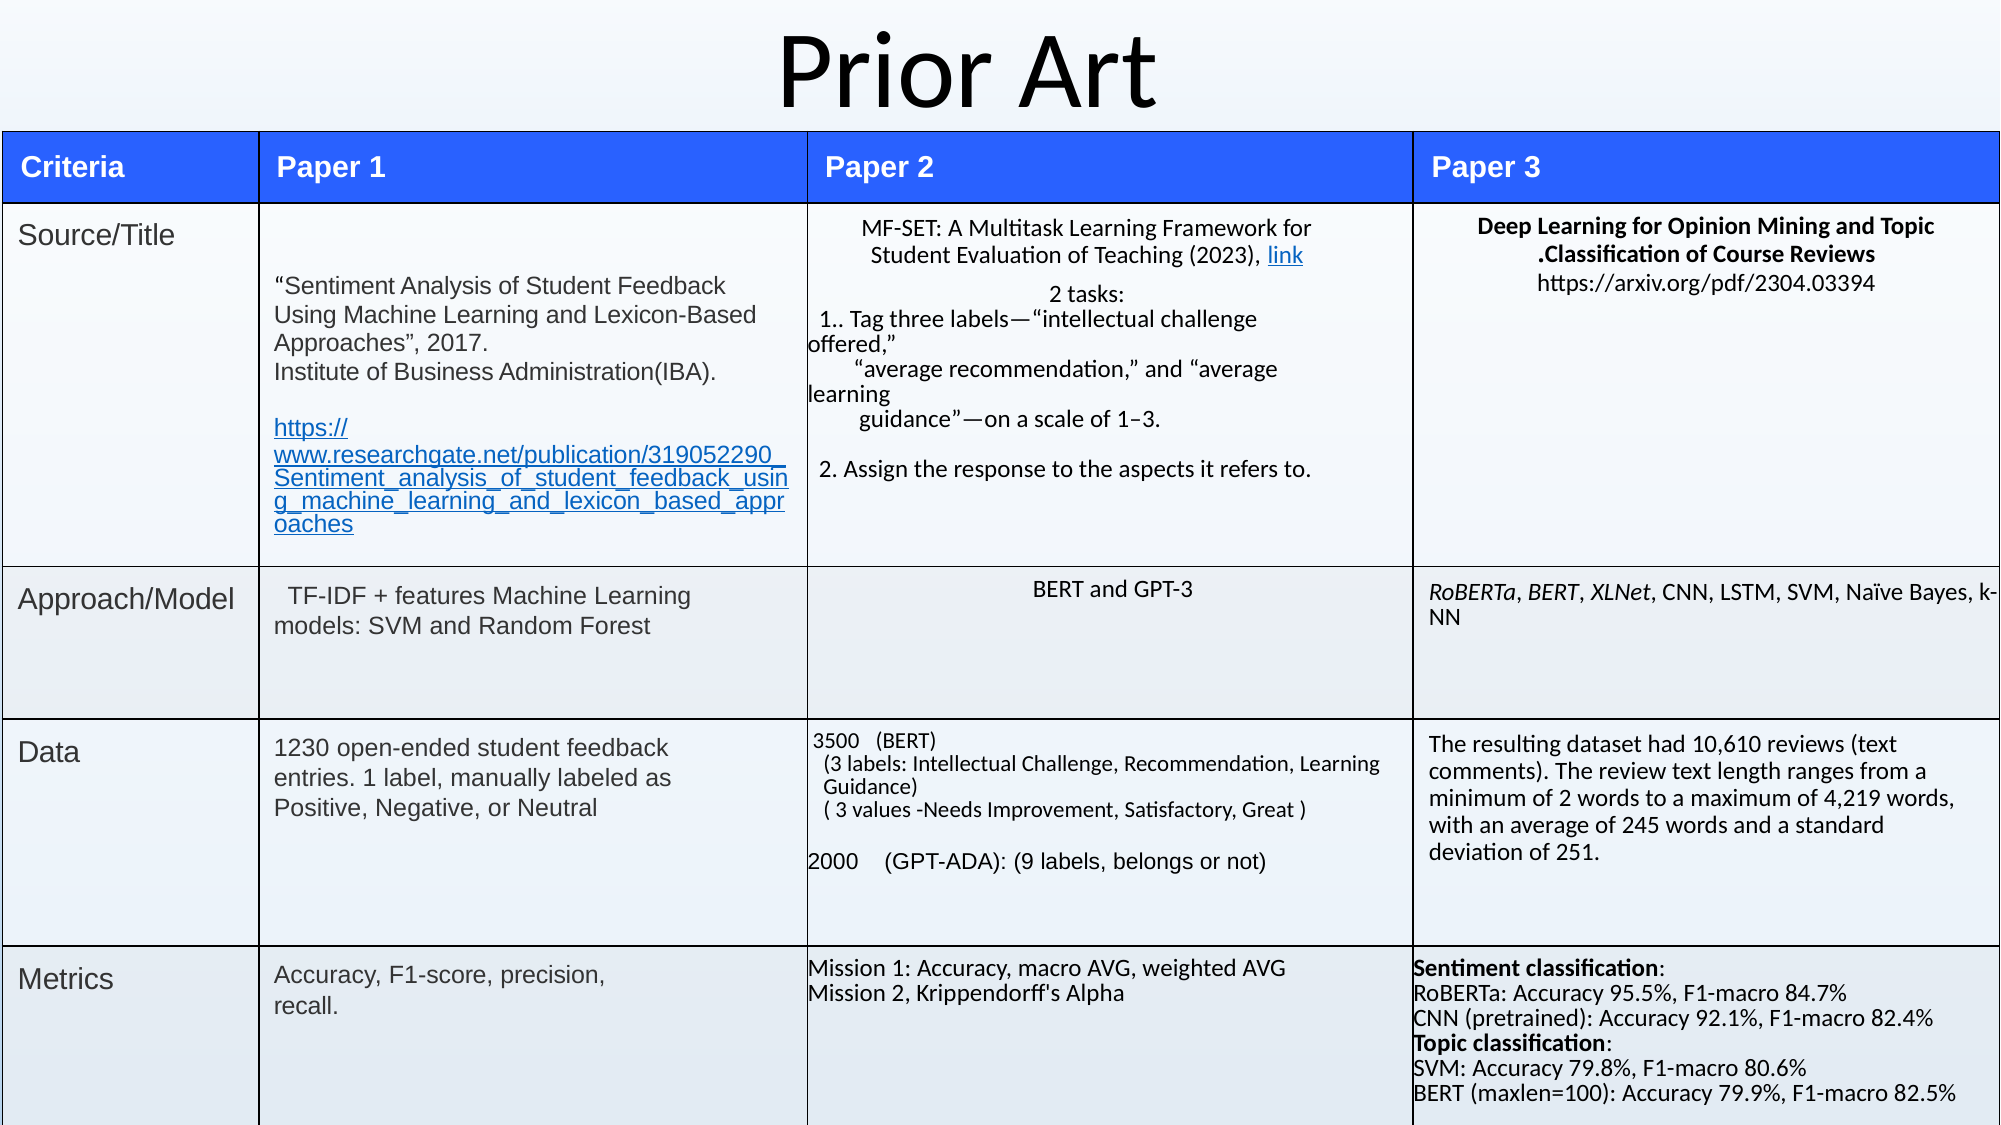

# Prior Art
| Criteria | Paper 1 | Paper 2 | Paper 3 |
| --- | --- | --- | --- |
| Source/Title | “Sentiment Analysis of Student Feedback Using Machine Learning and Lexicon-Based Approaches”, 2017. Institute of Business Administration(IBA). https://www.researchgate.net/publication/319052290\_Sentiment\_analysis\_of\_student\_feedback\_using\_machine\_learning\_and\_lexicon\_based\_approaches | MF-SET: A Multitask Learning Framework for Student Evaluation of Teaching (2023), link 2 tasks: 1.. Tag three labels—“intellectual challenge offered,” “average recommendation,” and “average learning guidance”—on a scale of 1–3. 2. Assign the response to the aspects it refers to. | Deep Learning for Opinion Mining and Topic Classification of Course Reviews. https://arxiv.org/pdf/2304.03394 |
| Approach/Model | TF-IDF + features Machine Learning models: SVM and Random Forest | BERT and GPT-3 | RoBERTa, BERT, XLNet, CNN, LSTM, SVM, Naïve Bayes, k-NN |
| Data | 1230 open-ended student feedback entries. 1 label, manually labeled as Positive, Negative, or Neutral | 3500 (BERT) (3 labels: Intellectual Challenge, Recommendation, Learning Guidance) ( 3 values -Needs Improvement, Satisfactory, Great ) 2000 (GPT-ADA): (9 labels, belongs or not) | The resulting dataset had 10,610 reviews (text comments). The review text length ranges from a minimum of 2 words to a maximum of 4,219 words, with an average of 245 words and a standard deviation of 251. |
| Metrics | Accuracy, F1-score, precision, recall. | Mission 1: Accuracy, macro AVG, weighted AVG Mission 2, Krippendorff's Alpha | Sentiment classification: RoBERTa: Accuracy 95.5%, F1-macro 84.7% CNN (pretrained): Accuracy 92.1%, F1-macro 82.4% Topic classification: SVM: Accuracy 79.8%, F1-macro 80.6% BERT (maxlen=100): Accuracy 79.9%, F1-macro 82.5% |
| Results | Best Result: TF-IDF + Random Forest– 0.934 Accuracy. | BERT achieved good accuracy ≈ 0.89. GPT 3 achieved low results - Krippendorff's Alpha: 62.27% due to dataset labeling inconsistency | Transformer models (esp. RoBERTa) excel at sentiment classification Traditional models (esp. SVM) best for topic classification Pre-trained embeddings and higher maxlen improve results Models can support educators in analyzing feedback efficiently |